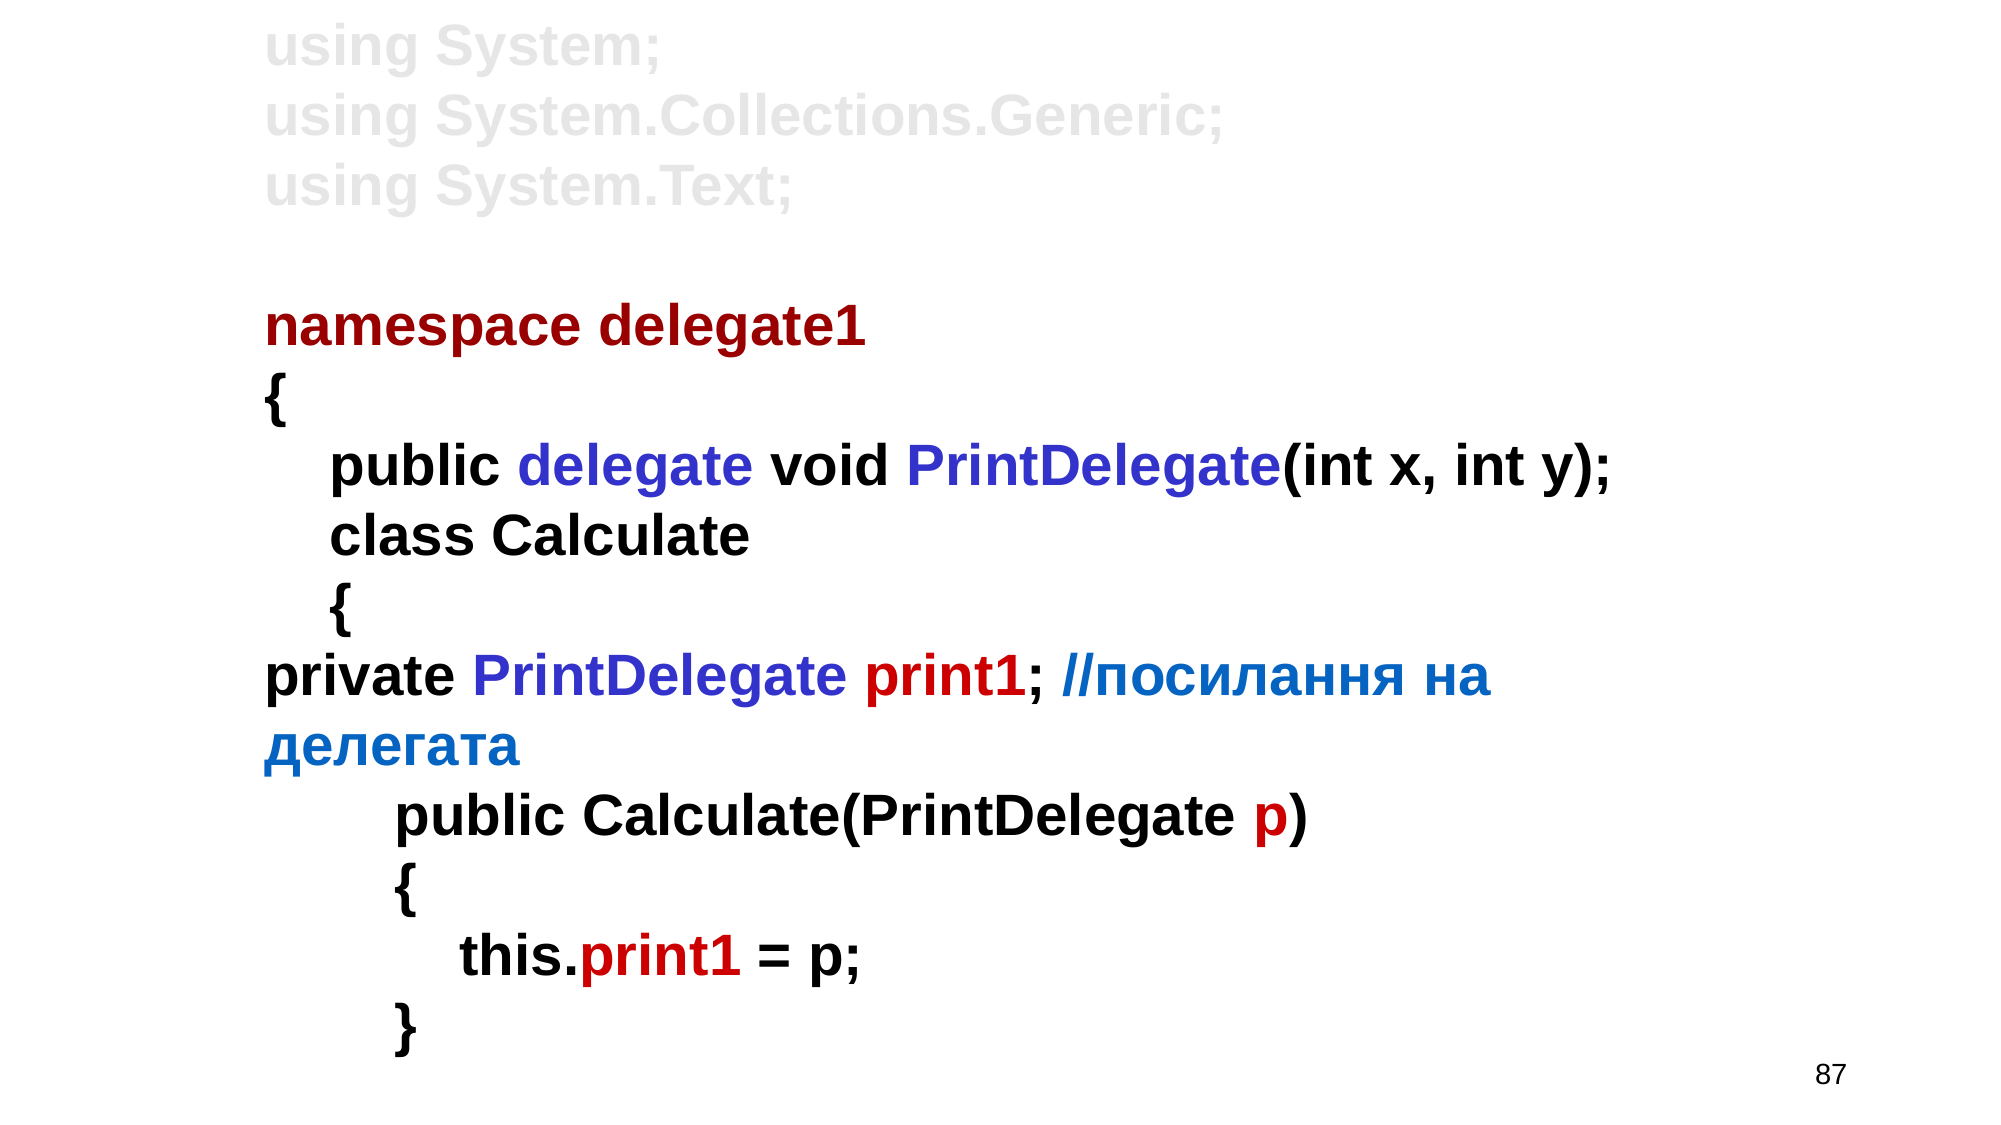

using System;
using System.Collections.Generic;
using System.Text;

namespace delegate1
{
    public delegate void PrintDelegate(int x, int y);
    class Calculate
    {
private PrintDelegate print1; //посилання на делегата
        public Calculate(PrintDelegate p)
        {
            this.print1 = p;
        }
87